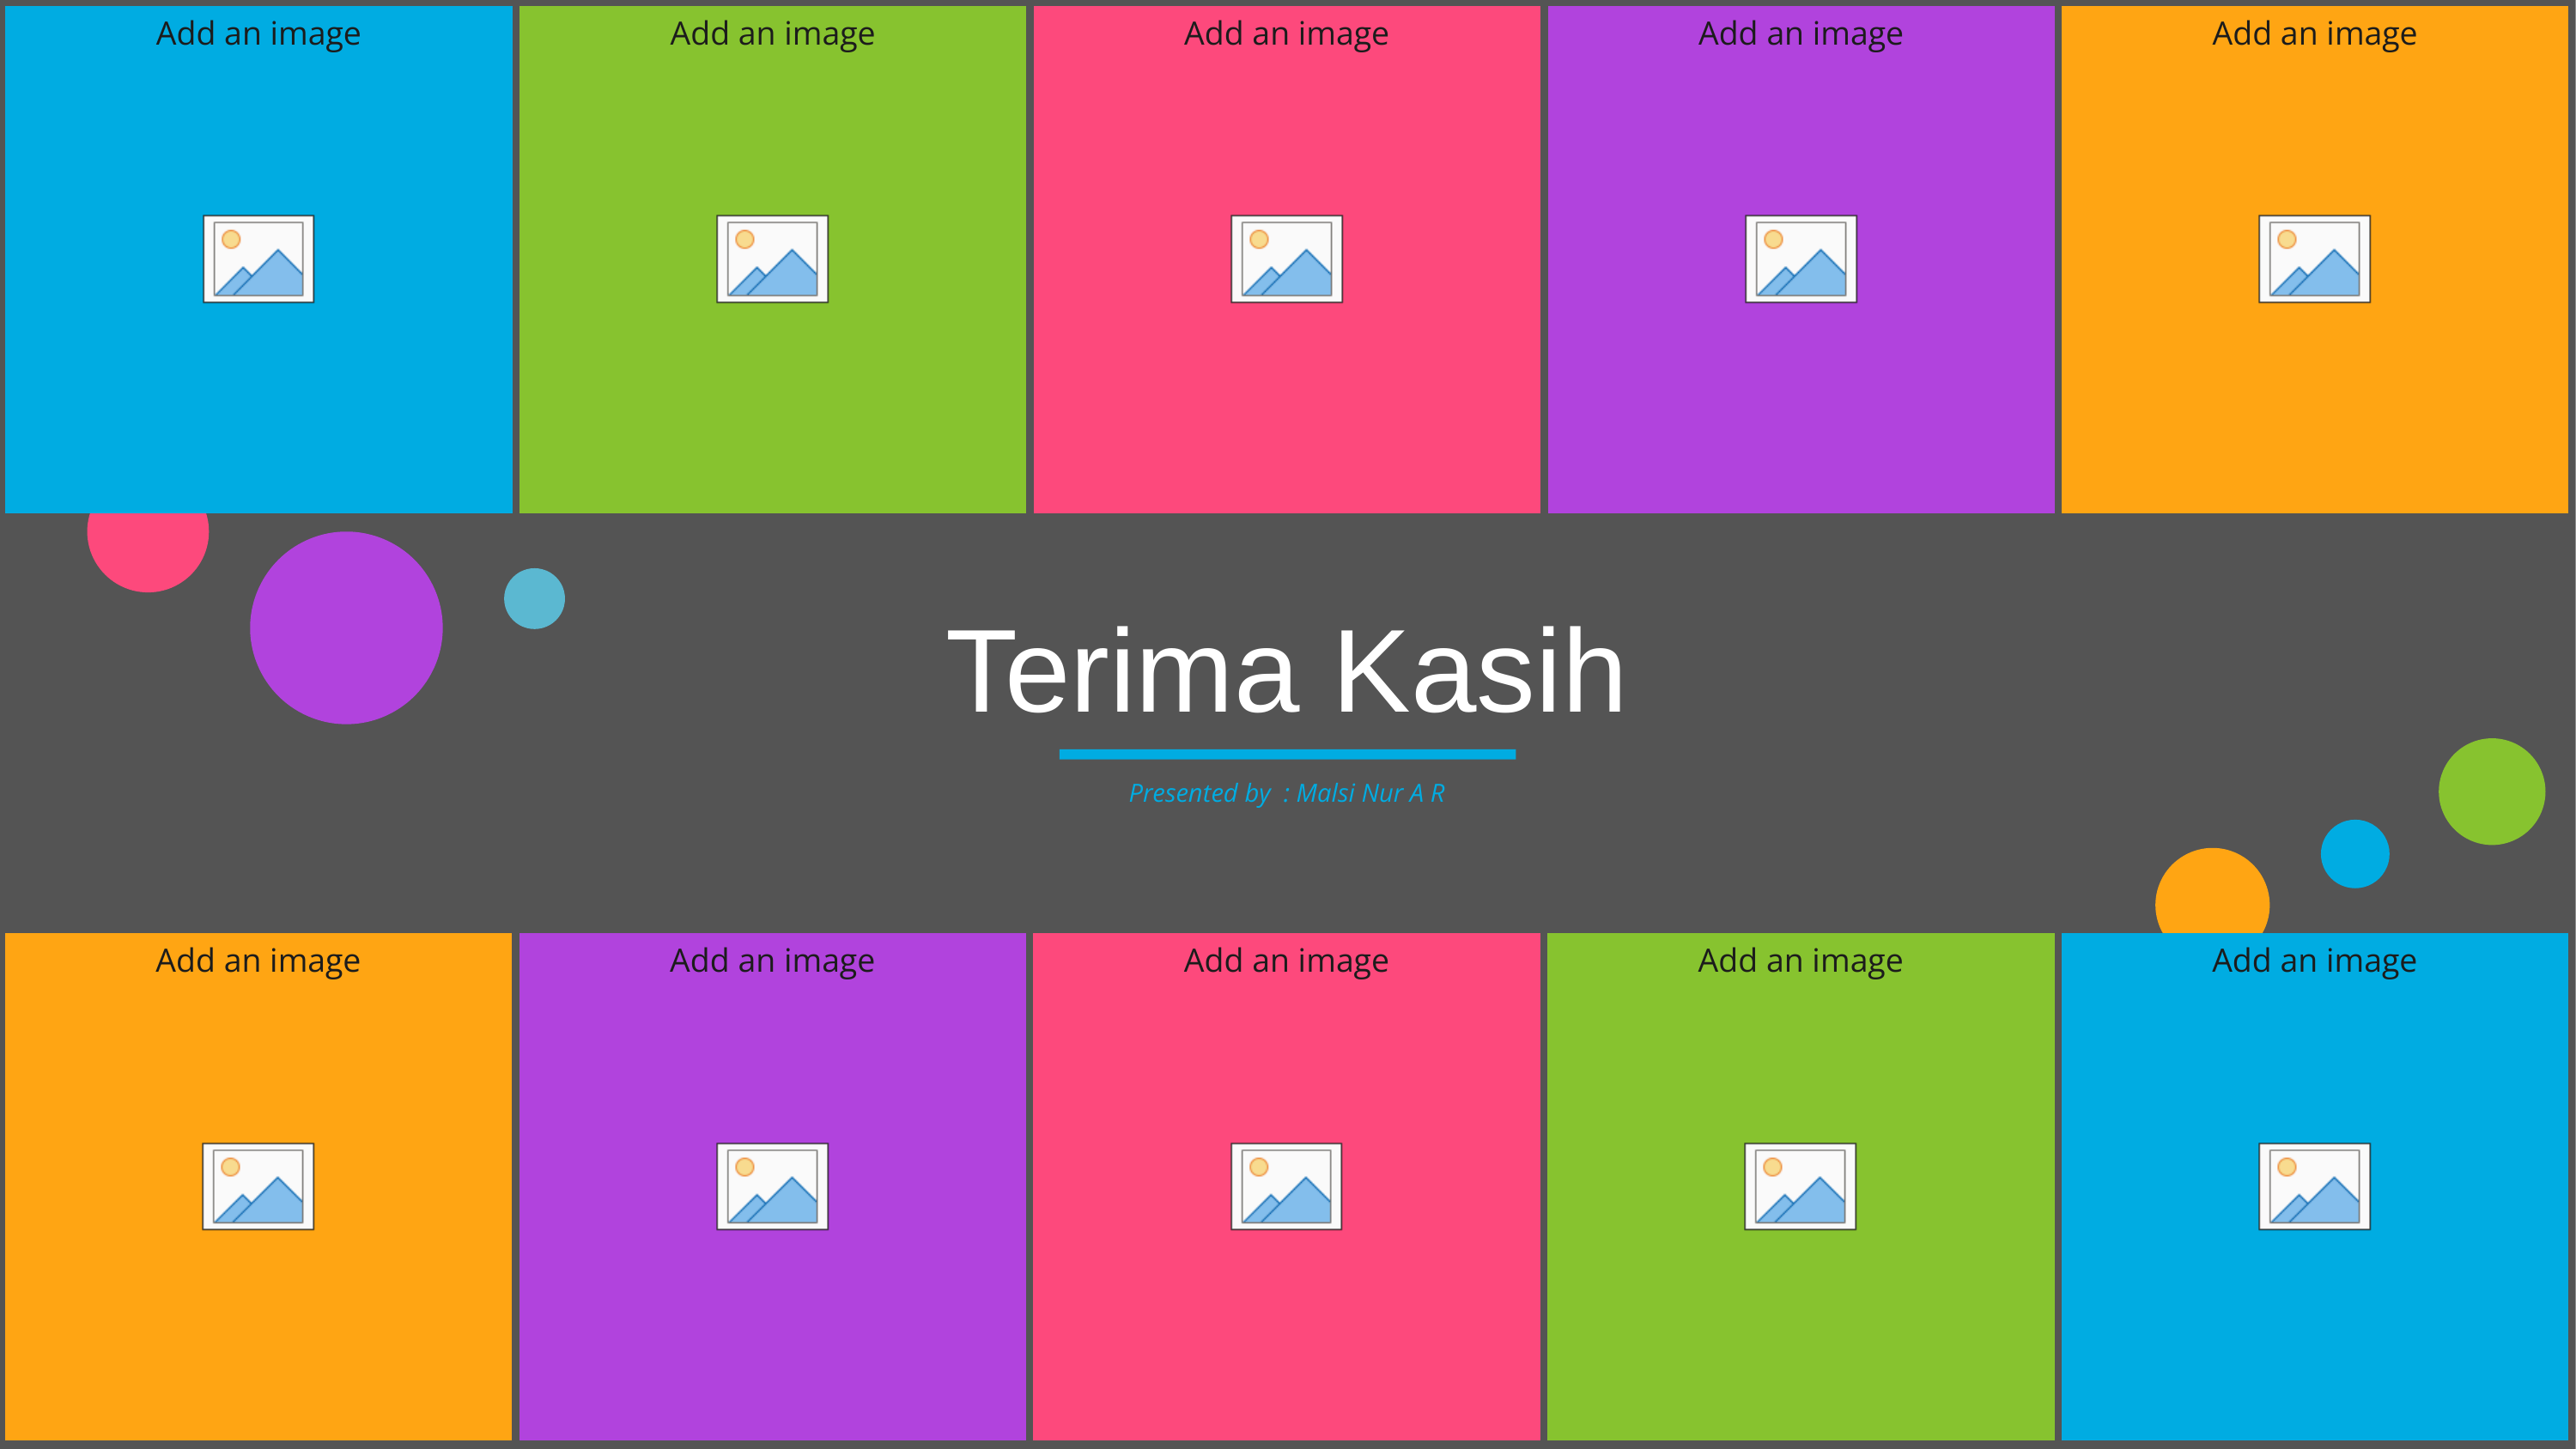

# Terima Kasih
Presented by  : Malsi Nur A R